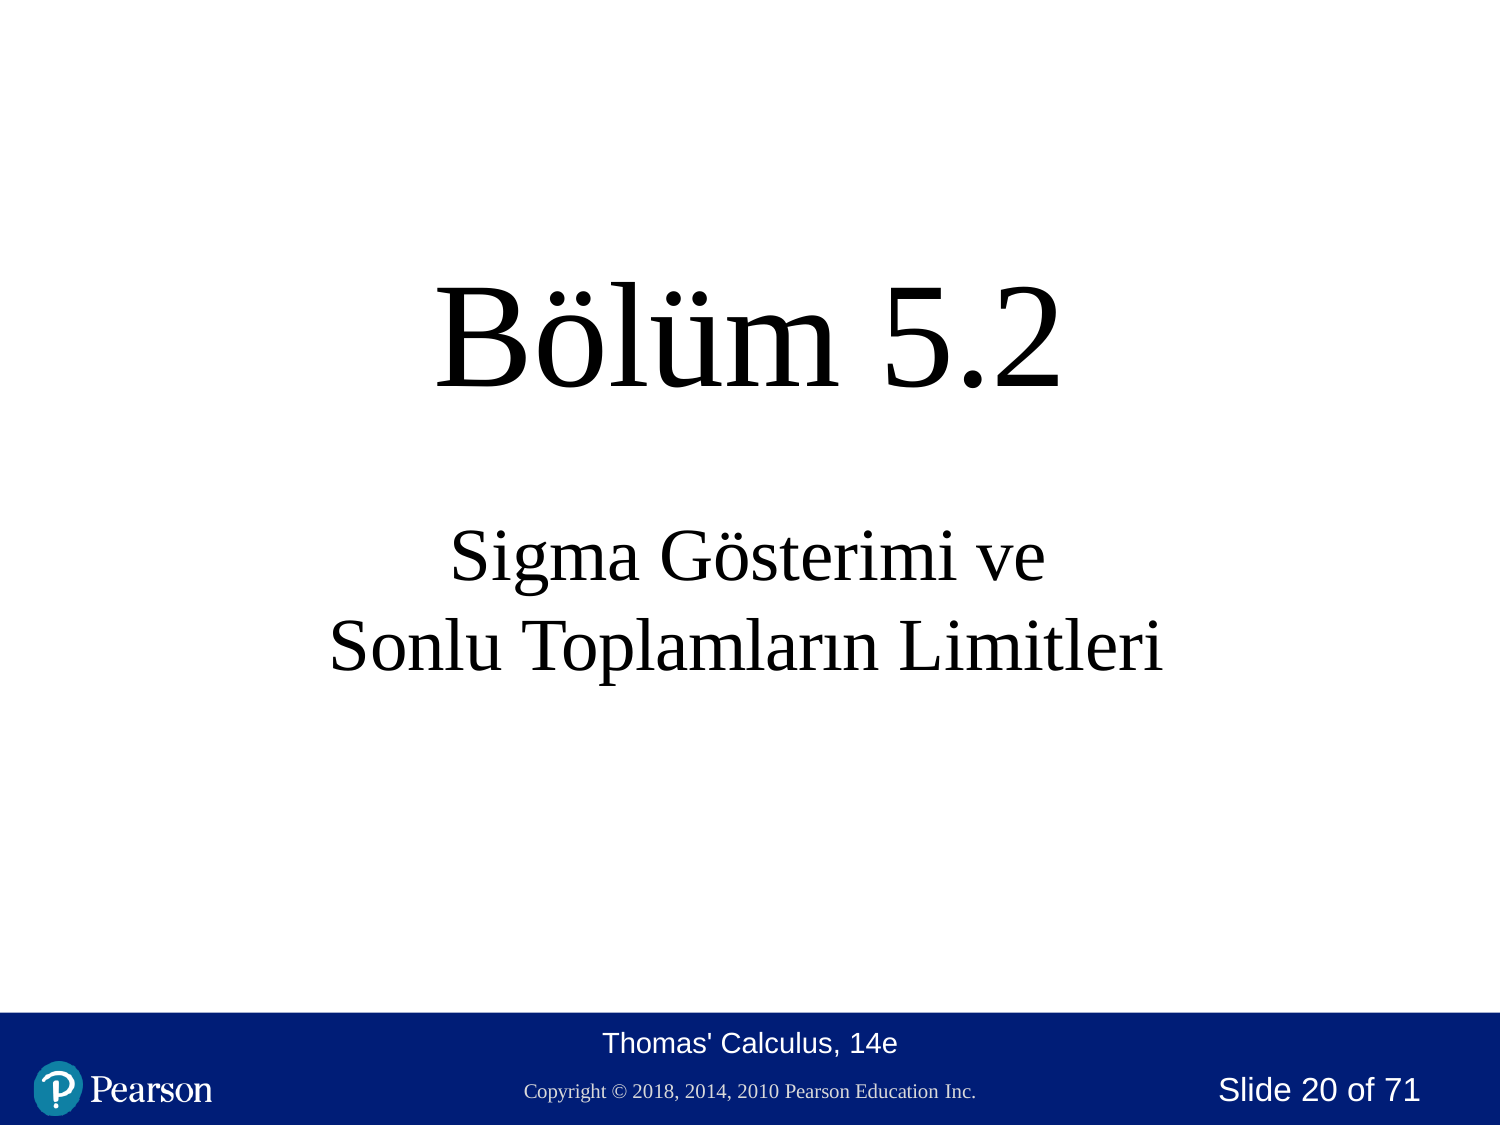

# Bölüm 5.2
Sigma Gösterimi ve  Sonlu Toplamların Limitleri
Thomas' Calculus, 14e
Copyright © 2018, 2014, 2010 Pearson Education Inc.
Slide 20 of 71